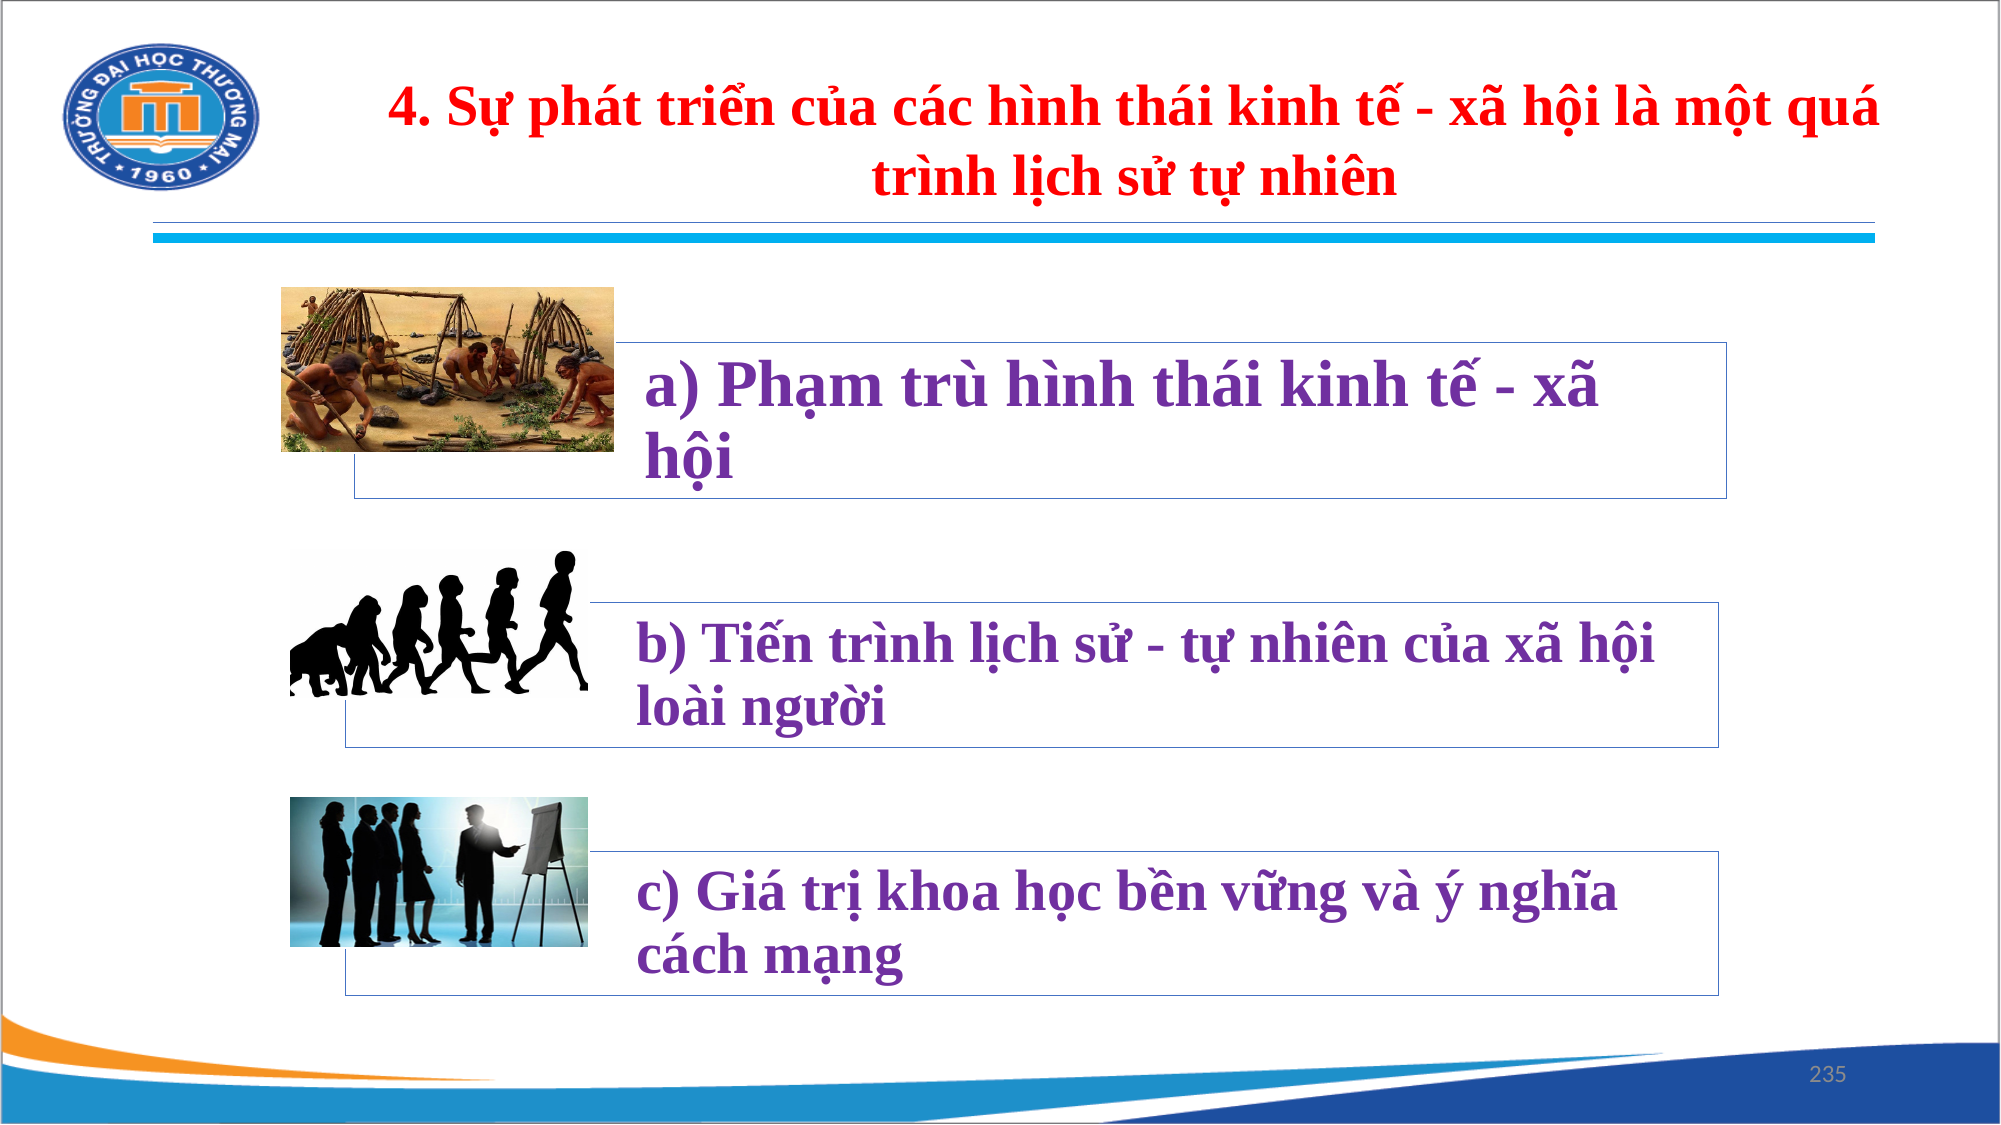

4. Sự phát triển của các hình thái kinh tế - xã hội là một quá trình lịch sử tự nhiên
a) Phạm trù hình thái kinh tế - xã hội
b) Tiến trình lịch sử - tự nhiên của xã hội loài người
c) Giá trị khoa học bền vững và ý nghĩa cách mạng
235